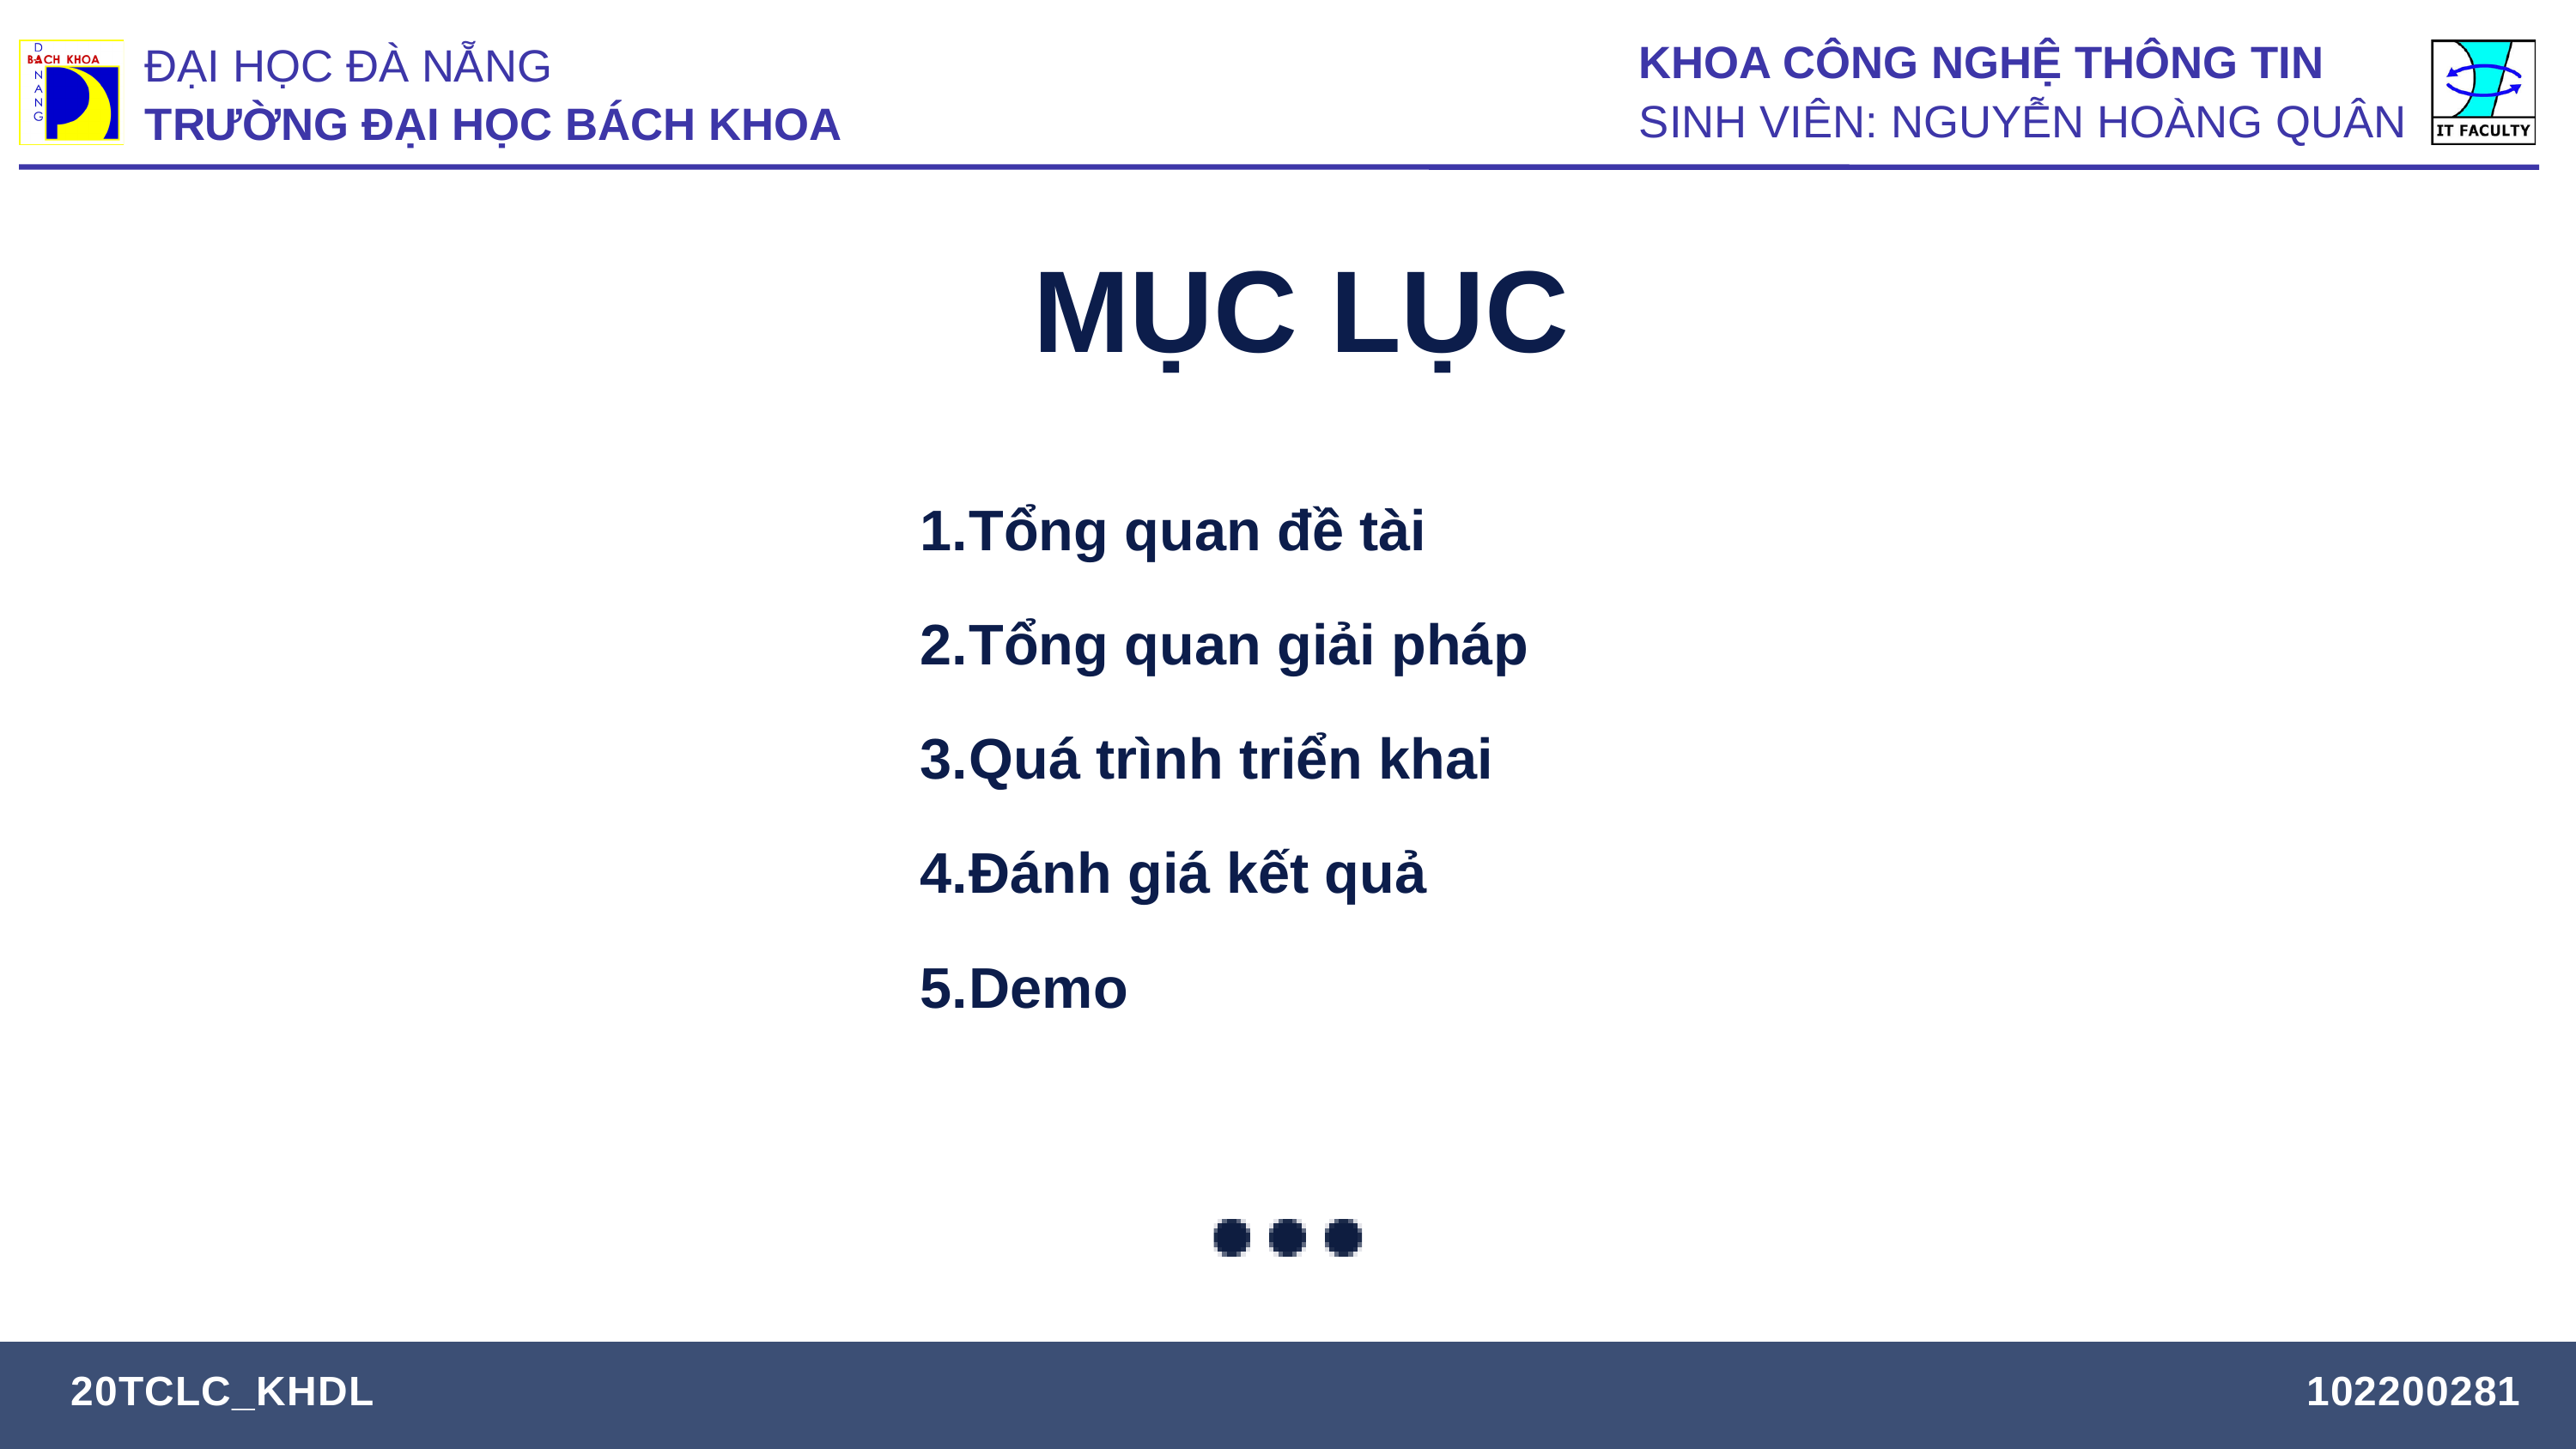

KHOA CÔNG NGHỆ THÔNG TIN
SINH VIÊN: NGUYỄN HOÀNG QUÂN
ĐẠI HỌC ĐÀ NẴNG
TRƯỜNG ĐẠI HỌC BÁCH KHOA

MỤC LỤC
Tổng quan đề tài
Tổng quan giải pháp
Quá trình triển khai
Đánh giá kết quả
Demo

20TCLC_KHDL
102200281